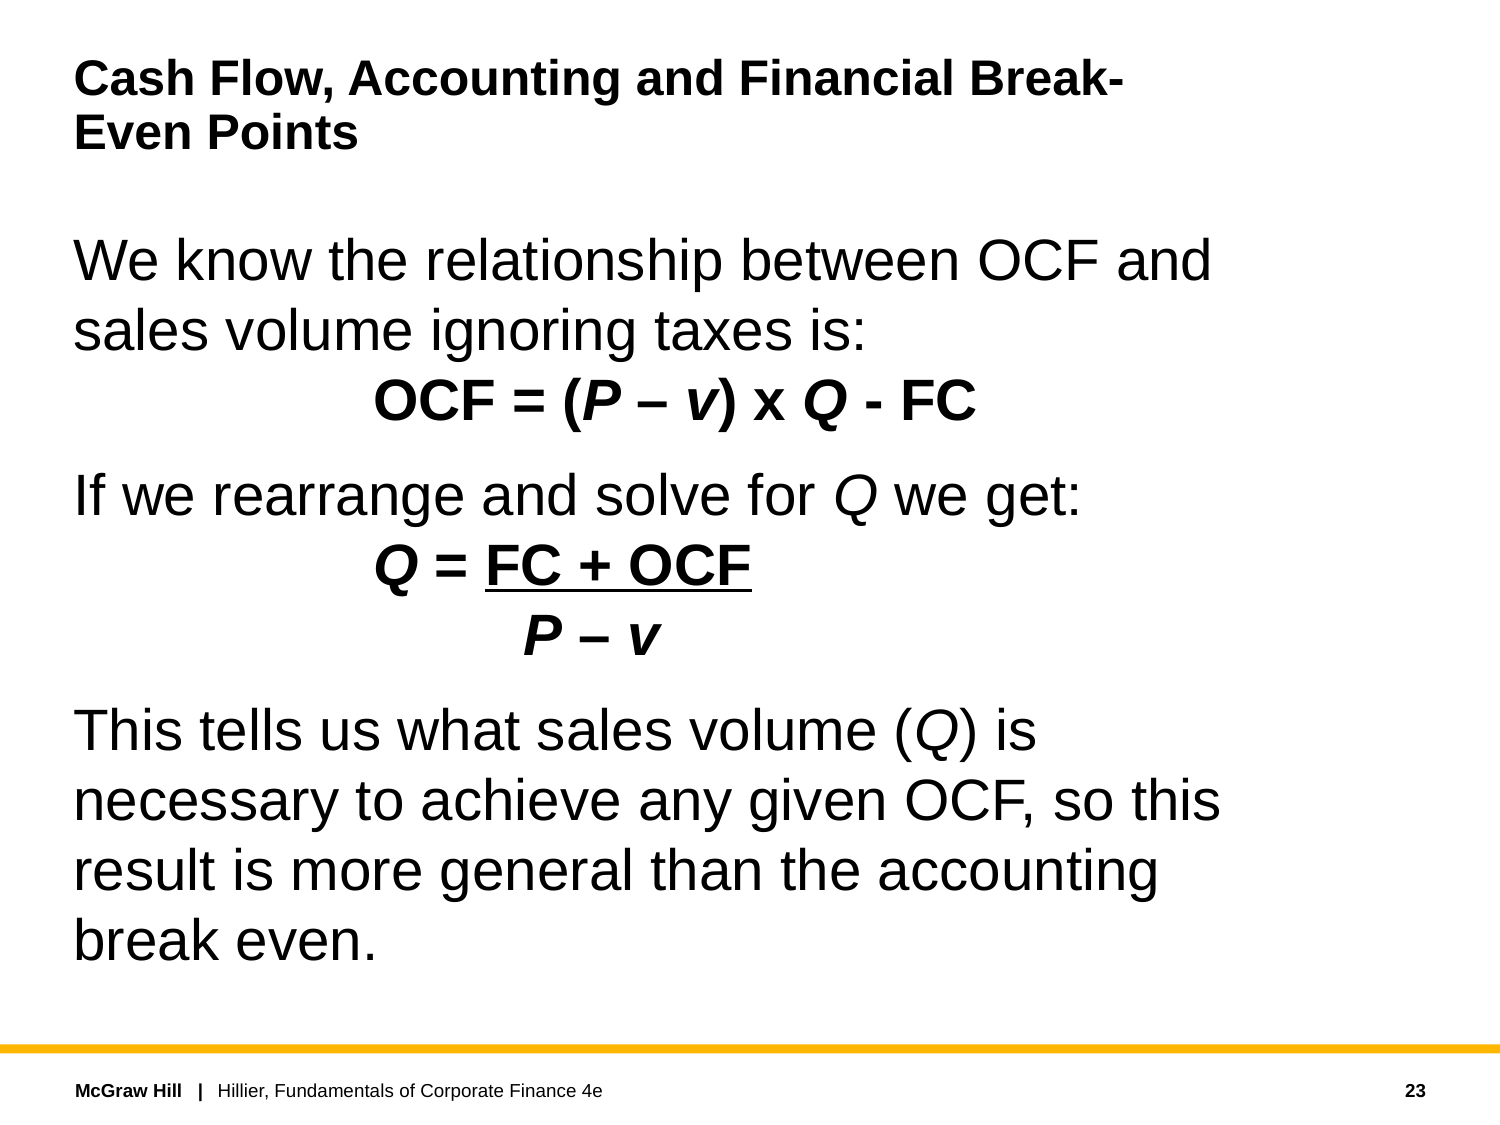

# Cash Flow, Accounting and Financial Break-Even Points
We know the relationship between OCF and sales volume ignoring taxes is:
		OCF = (P – v) x Q - FC

If we rearrange and solve for Q we get:
		Q = FC + OCF
			P – v

This tells us what sales volume (Q) is necessary to achieve any given OCF, so this result is more general than the accounting break even.
23
Hillier, Fundamentals of Corporate Finance 4e